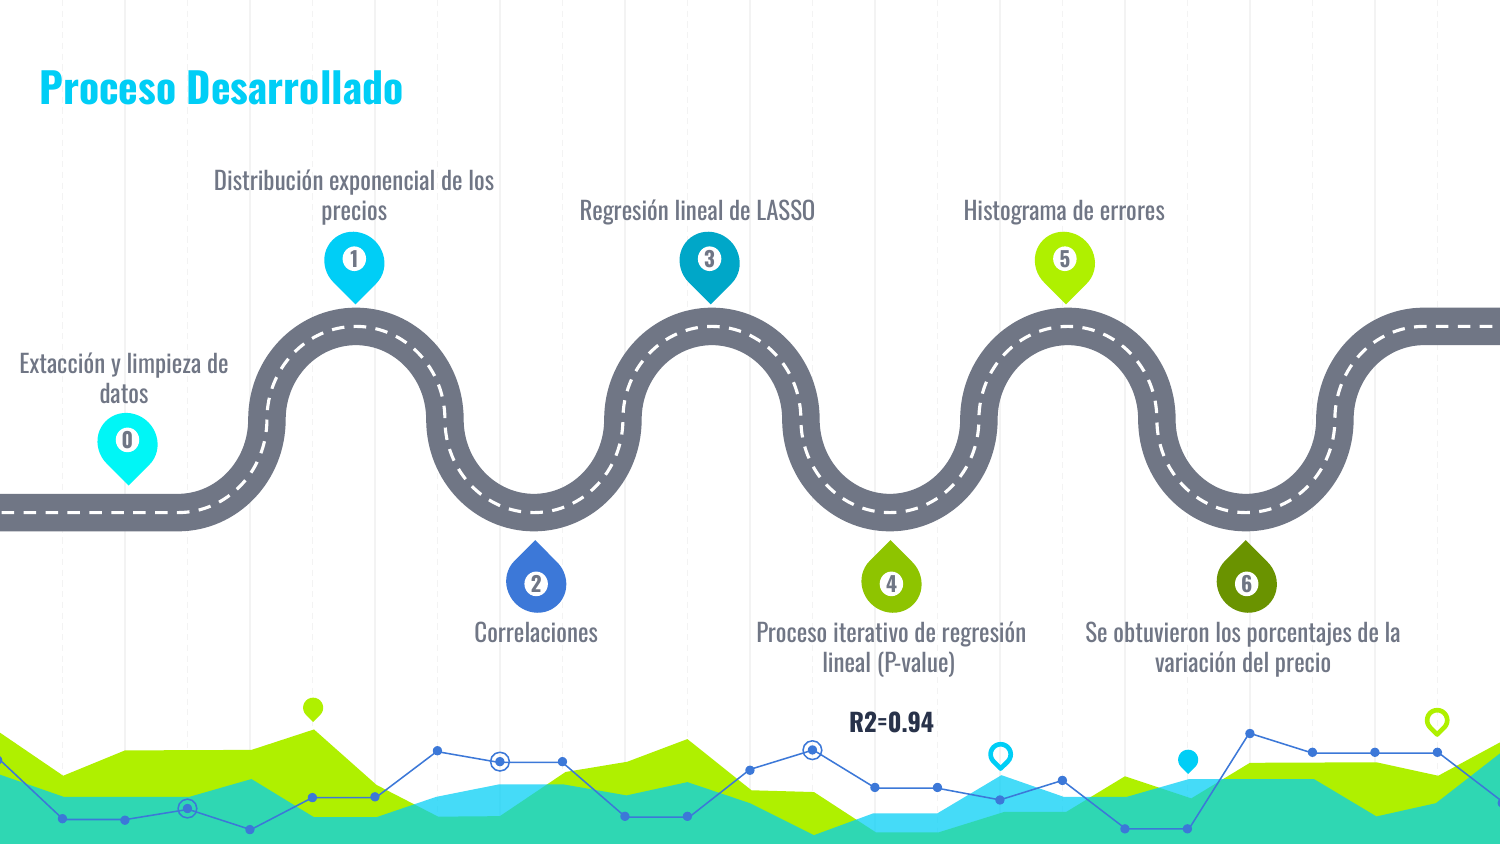

# Proceso Desarrollado
Distribución exponencial de los precios
Regresión lineal de LASSO
Histograma de errores

1

3

5

2

4

6
Correlaciones
Proceso iterativo de regresión lineal (P-value)

R2=0.94
Se obtuvieron los porcentajes de la variación del precio
Extacción y limpieza de datos

0